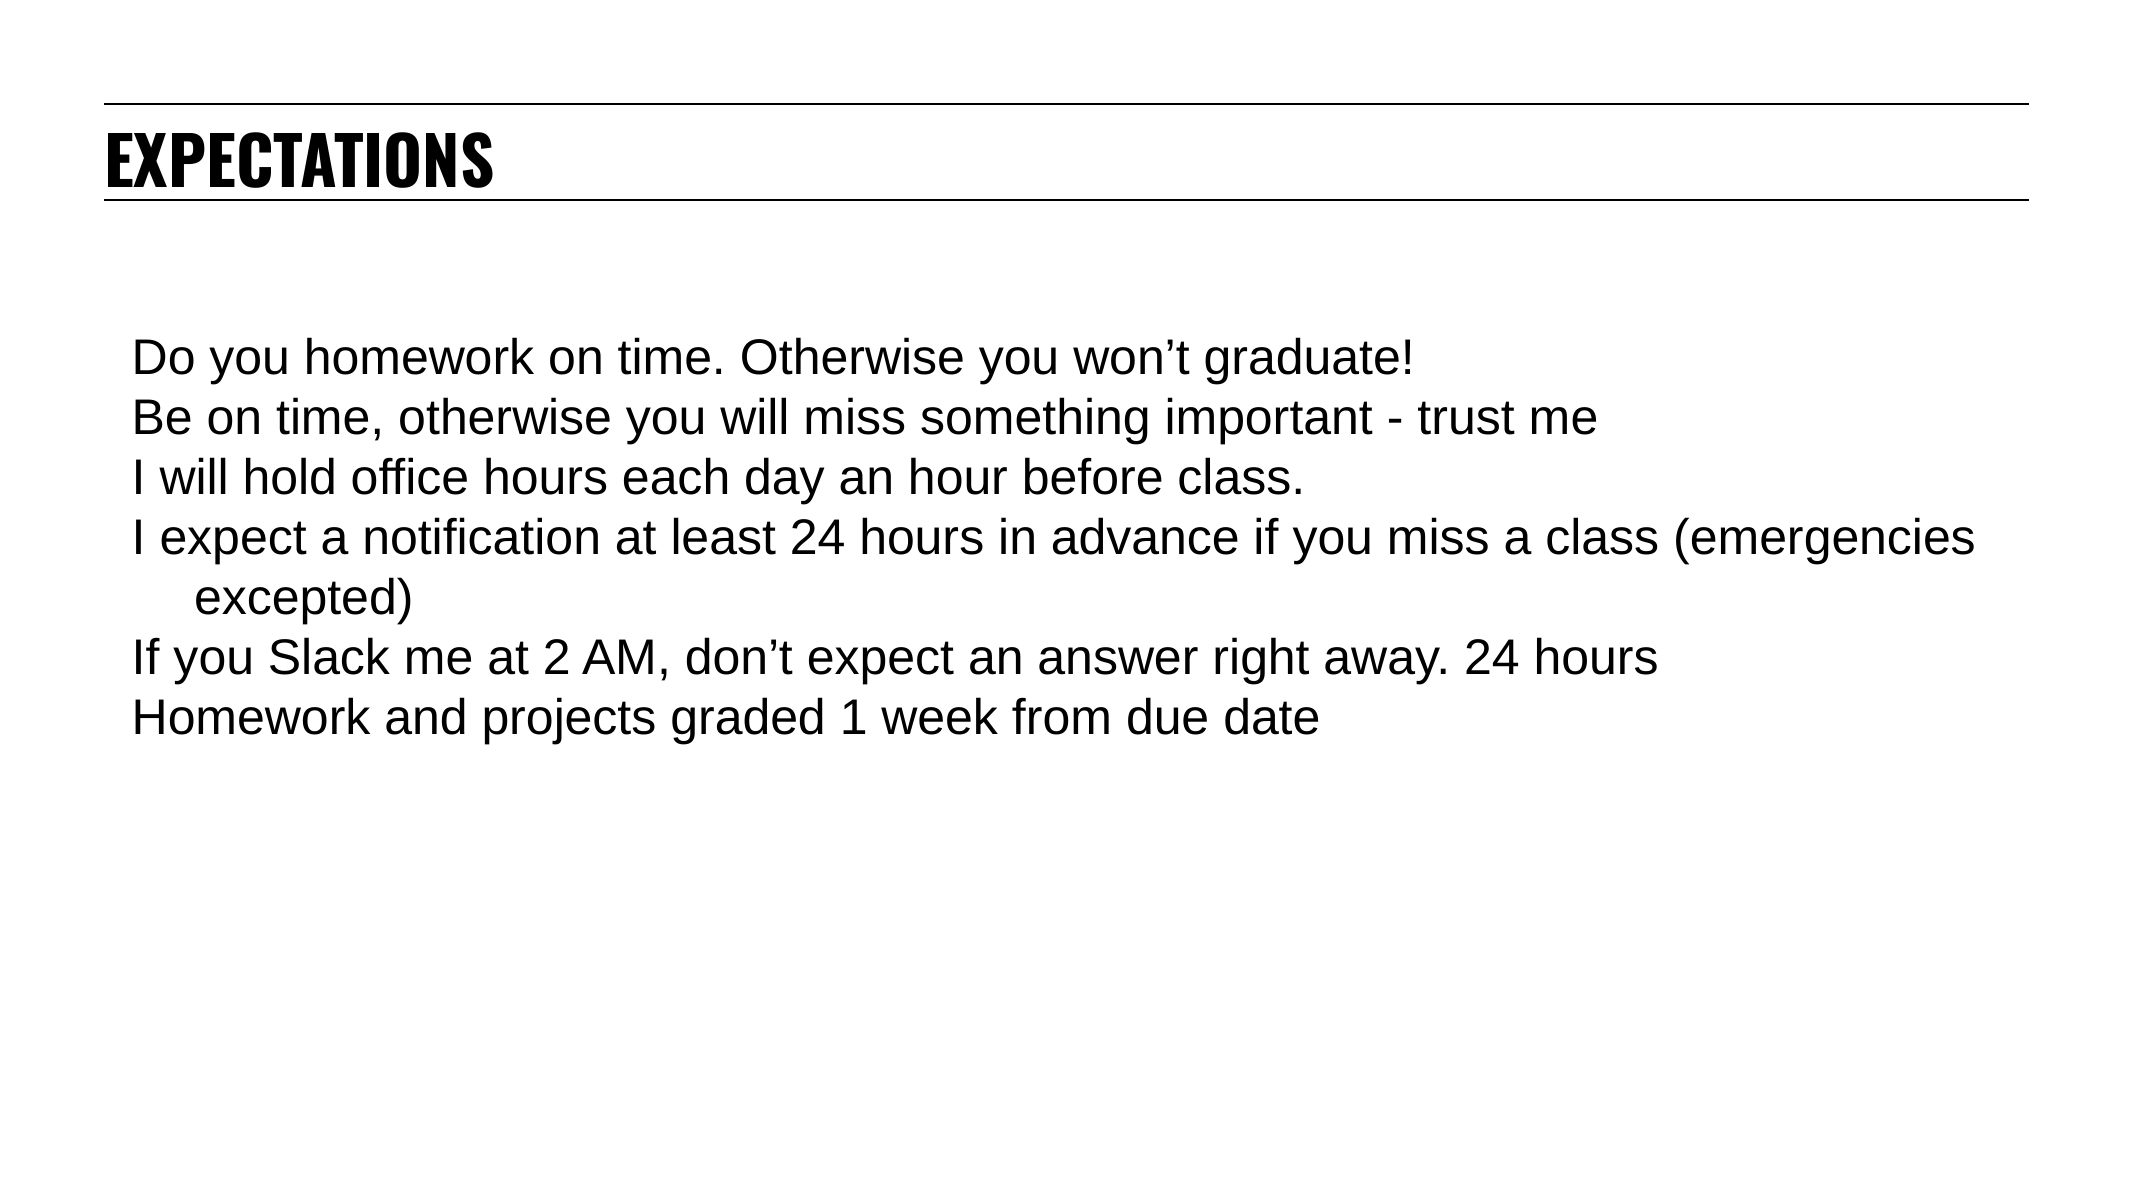

EXPECTATIONS
Do you homework on time. Otherwise you won’t graduate!
Be on time, otherwise you will miss something important - trust me
I will hold office hours each day an hour before class.
I expect a notification at least 24 hours in advance if you miss a class (emergencies excepted)
If you Slack me at 2 AM, don’t expect an answer right away. 24 hours
Homework and projects graded 1 week from due date